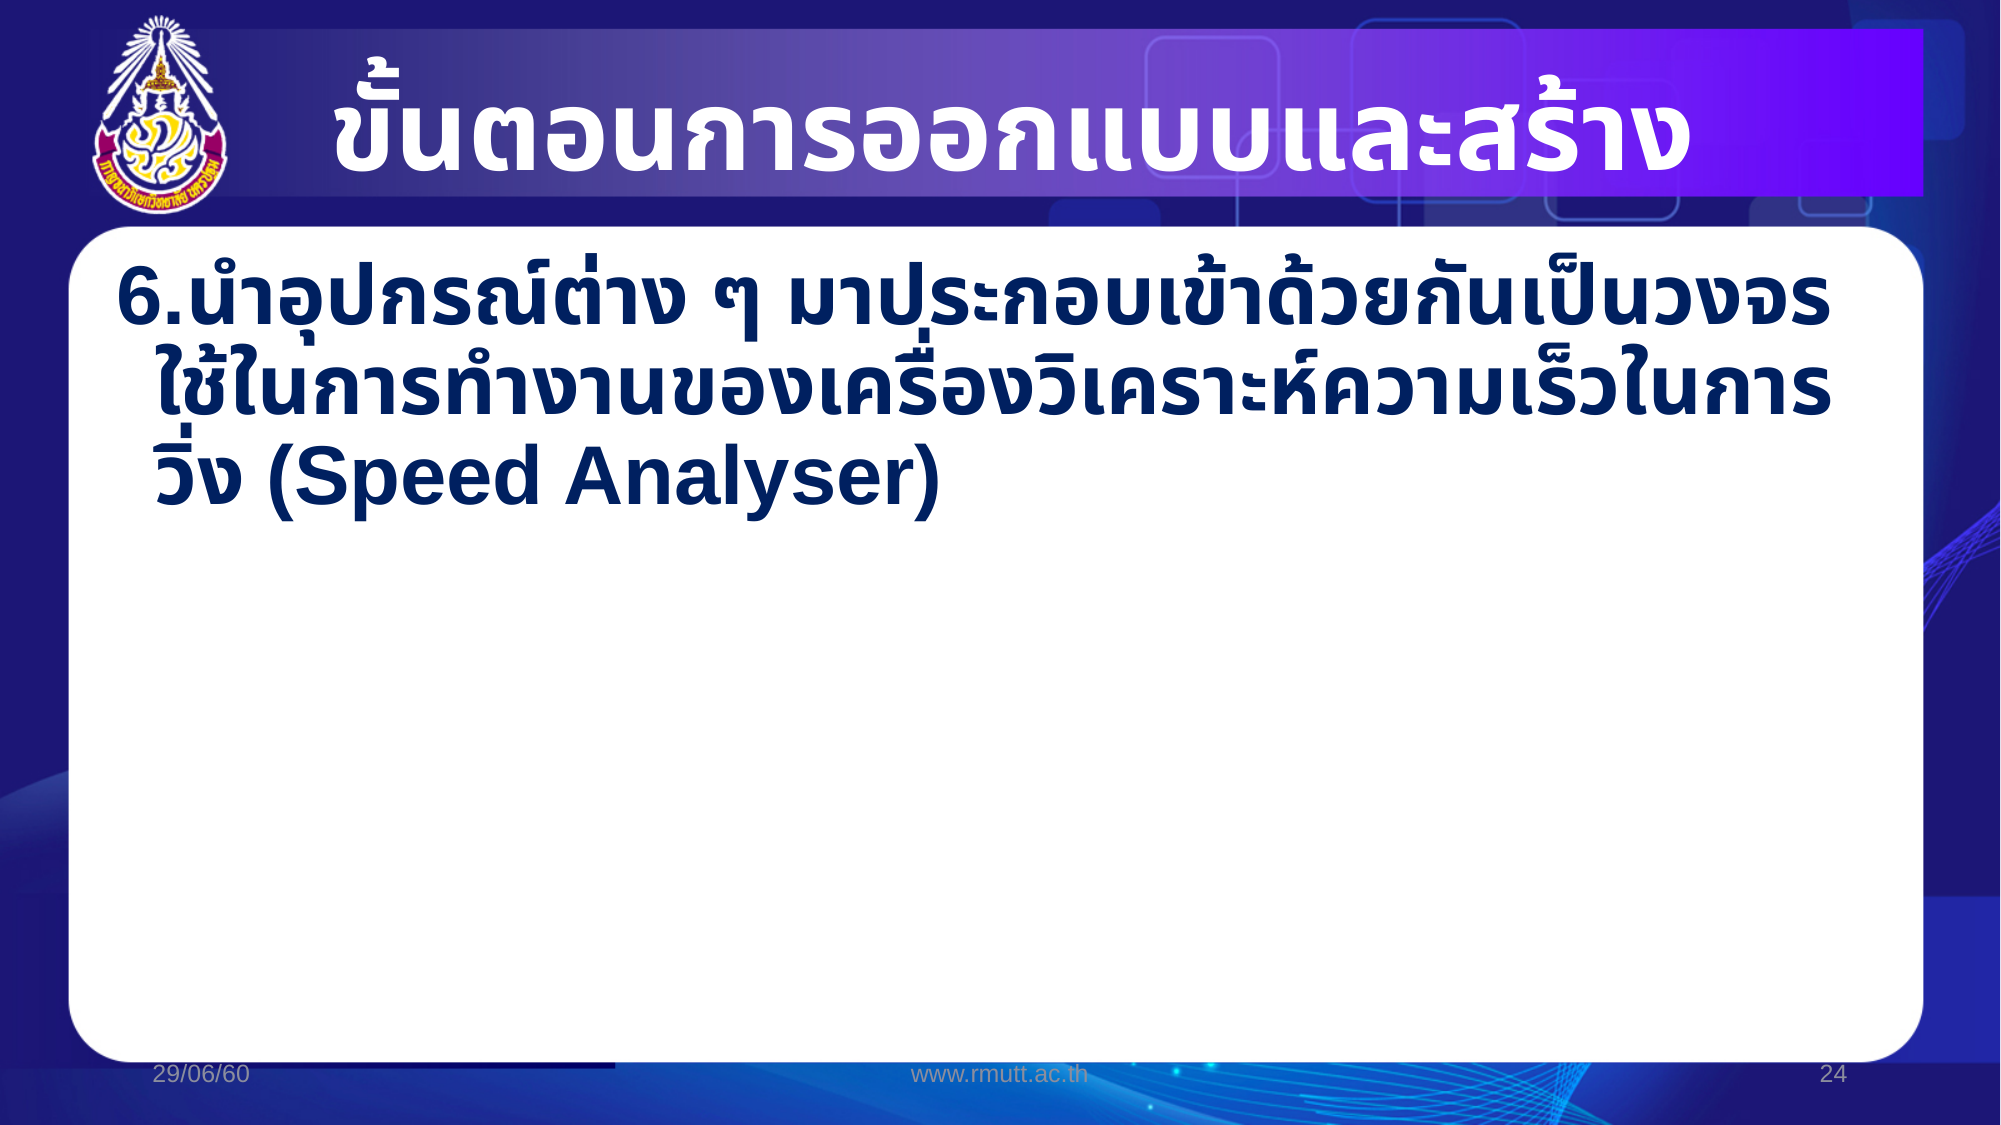

ขั้นตอนการออกแบบและสร้าง
6.นำอุปกรณ์ต่าง ๆ มาประกอบเข้าด้วยกันเป็นวงจรใช้ในการทำงานของเครื่องวิเคราะห์ความเร็วในการวิ่ง (Speed Analyser)
29/06/60
www.rmutt.ac.th
24